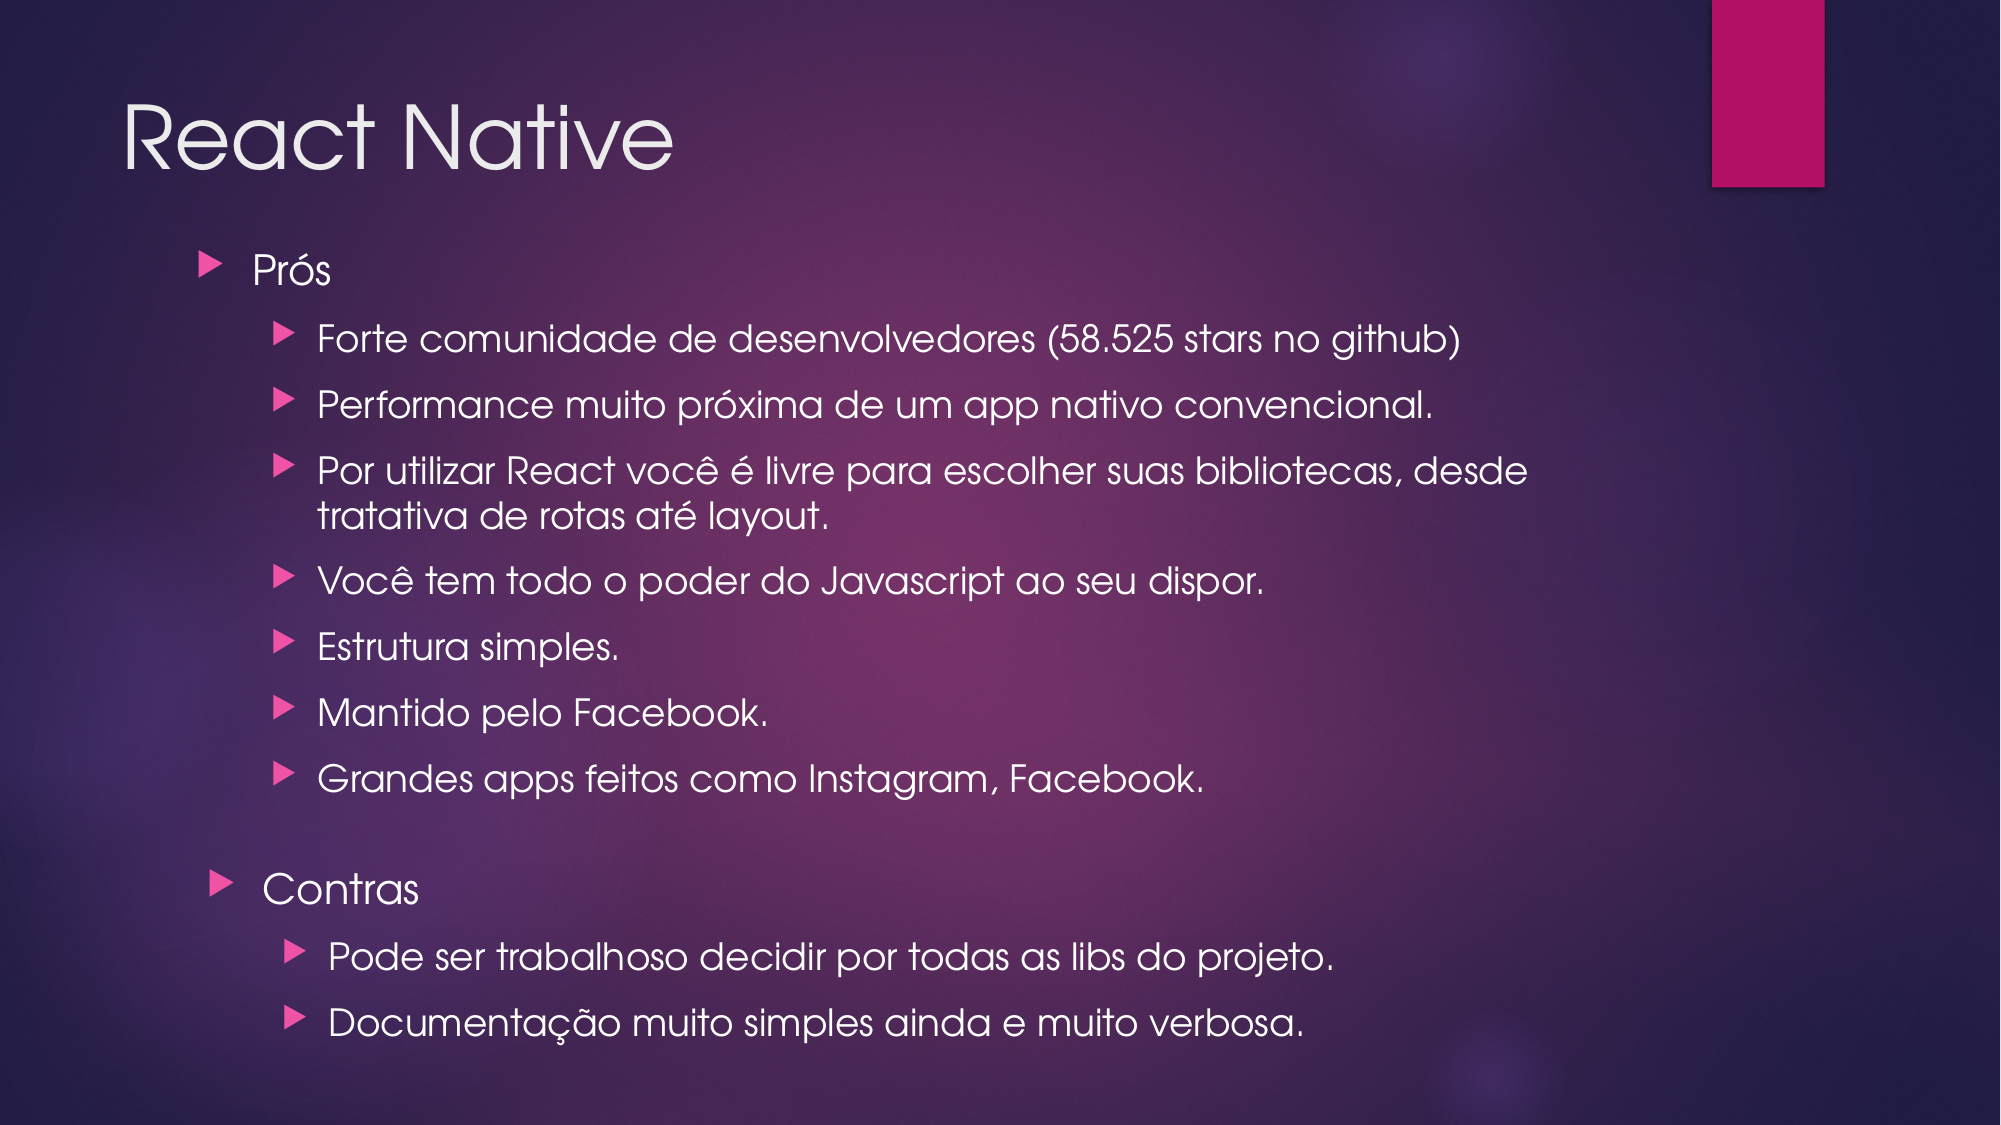

# React Native
Prós
Forte comunidade de desenvolvedores (58.525 stars no github)
Performance muito próxima de um app nativo convencional.
Por utilizar React você é livre para escolher suas bibliotecas, desde tratativa de rotas até layout.
Você tem todo o poder do Javascript ao seu dispor.
Estrutura simples.
Mantido pelo Facebook.
Grandes apps feitos como Instagram, Facebook.

Contras
Pode ser trabalhoso decidir por todas as libs do projeto.
Documentação muito simples ainda e muito verbosa.